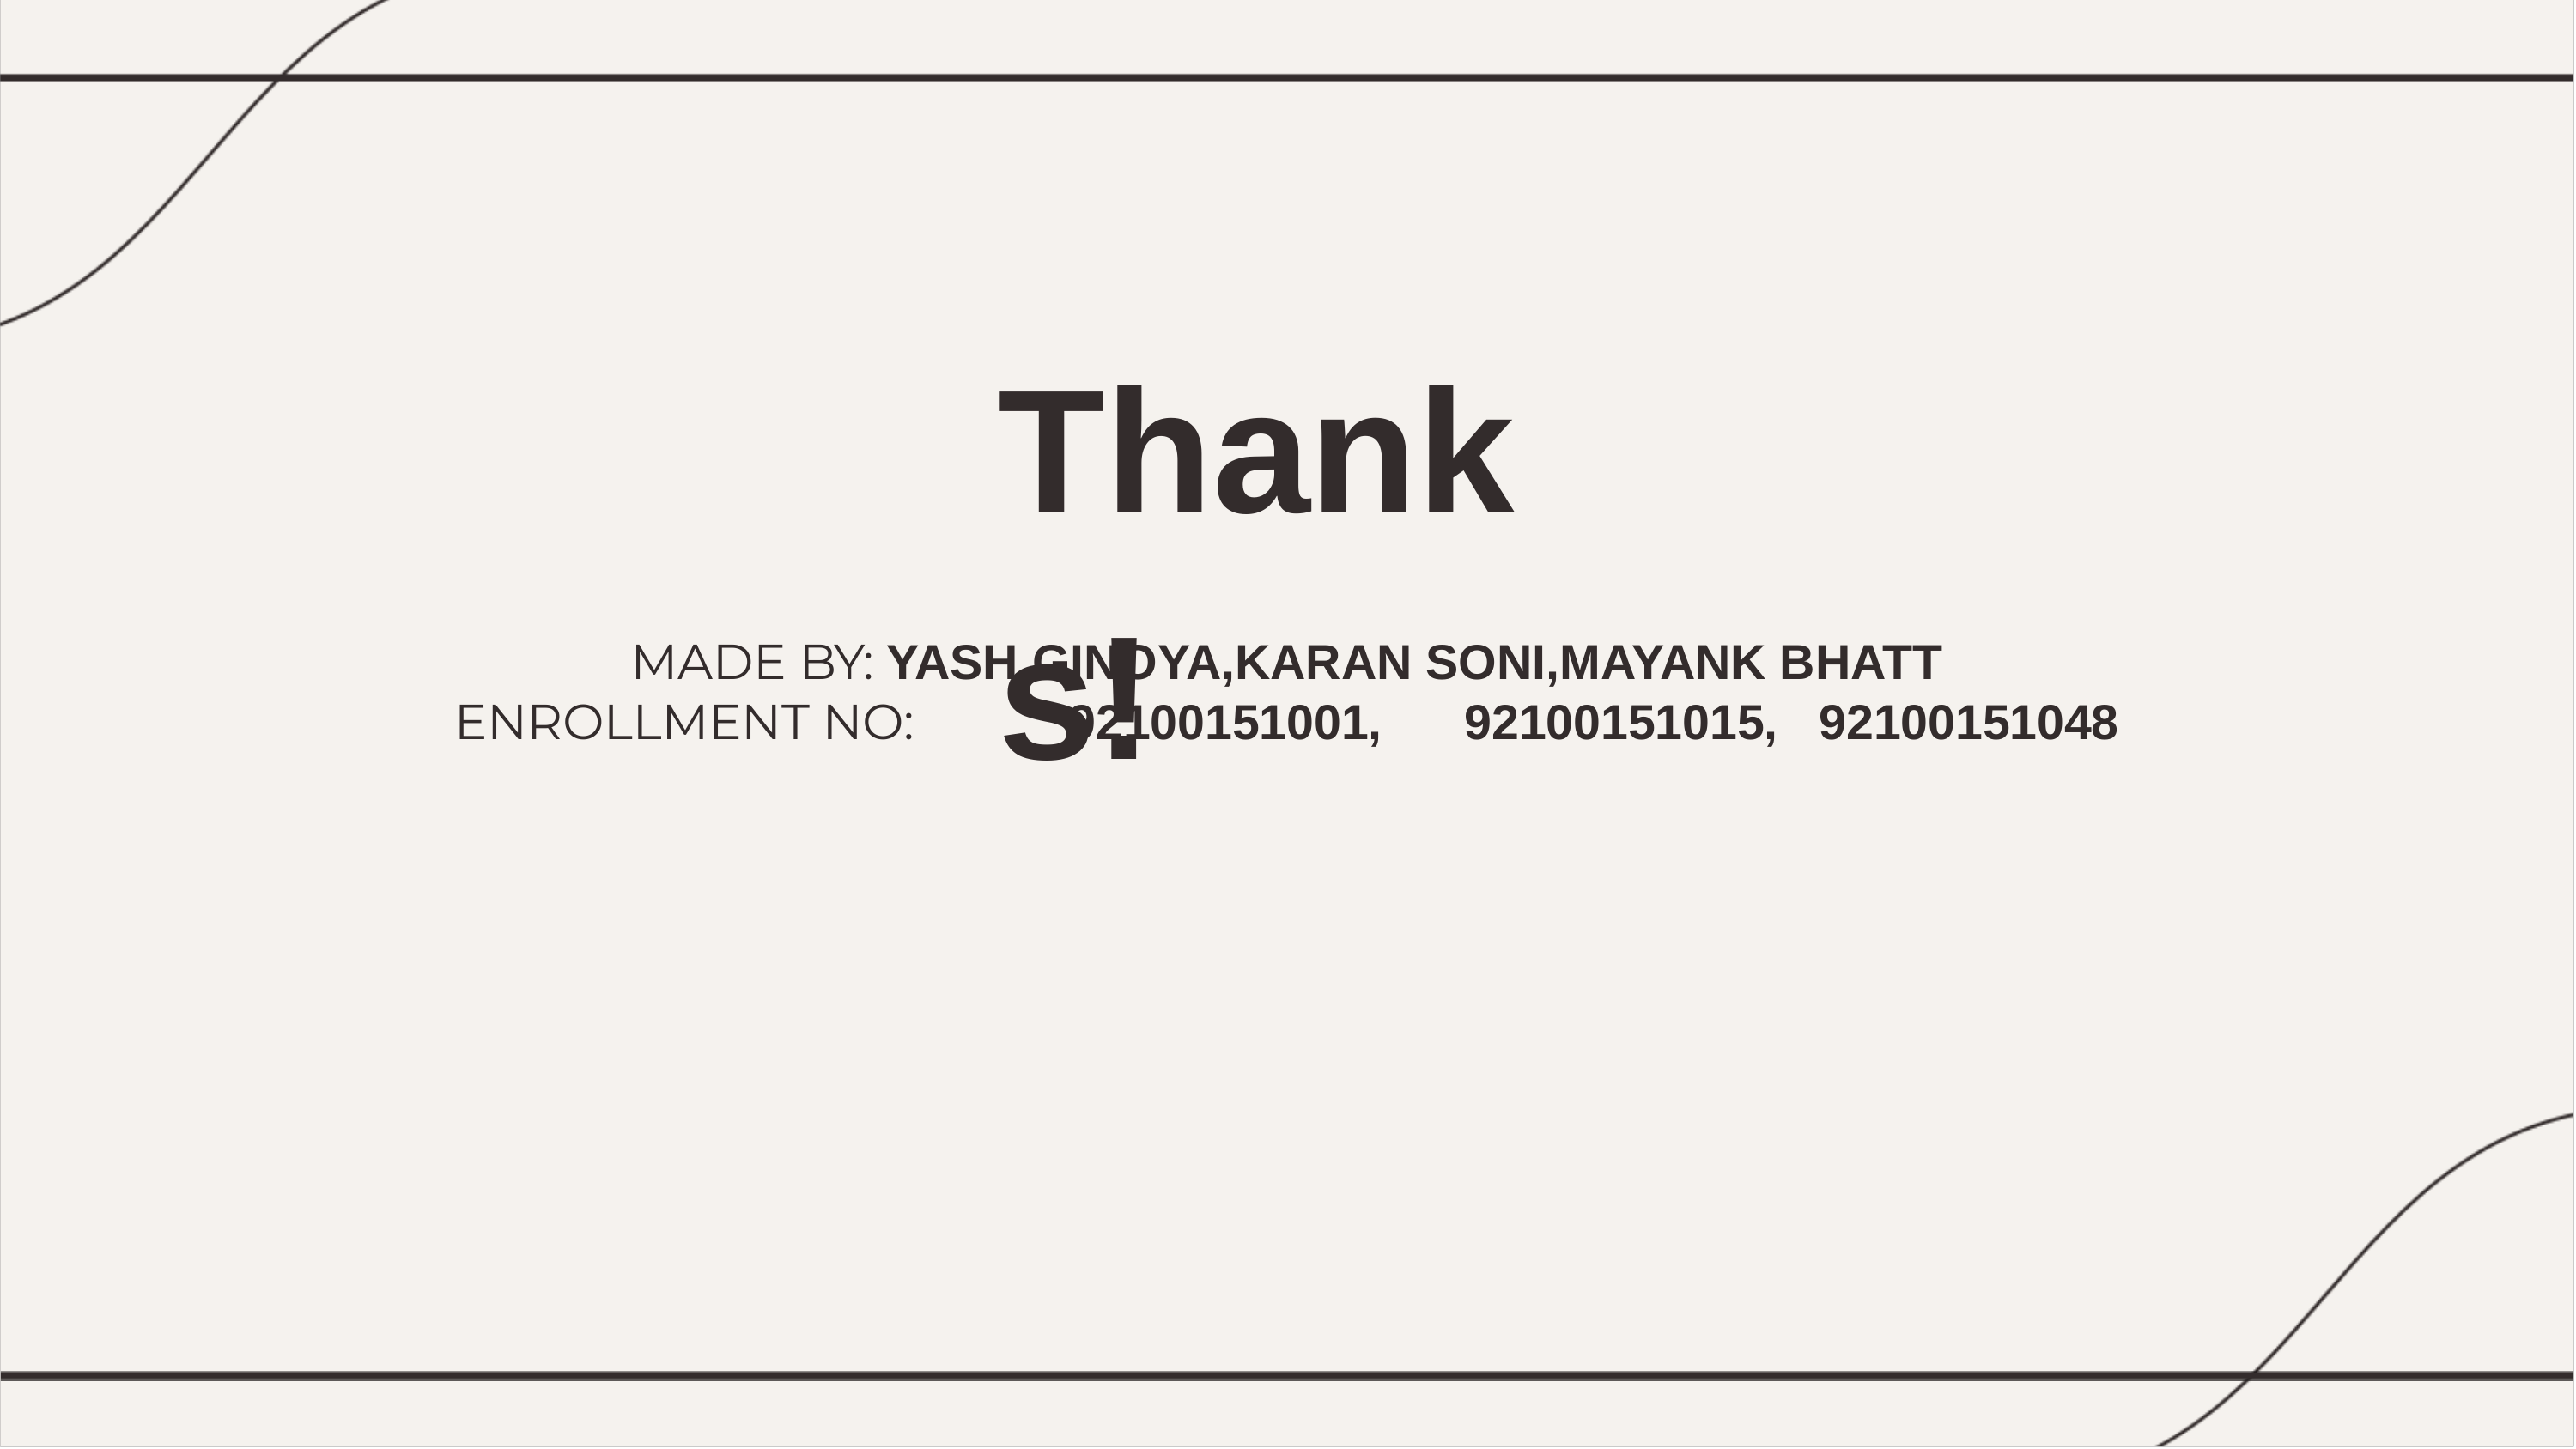

Thanks!
MADE BY: YASH GINOYA,KARAN SONI,MAYANK BHATT
ENROLLMENT NO:            92100151001,      92100151015,   92100151048